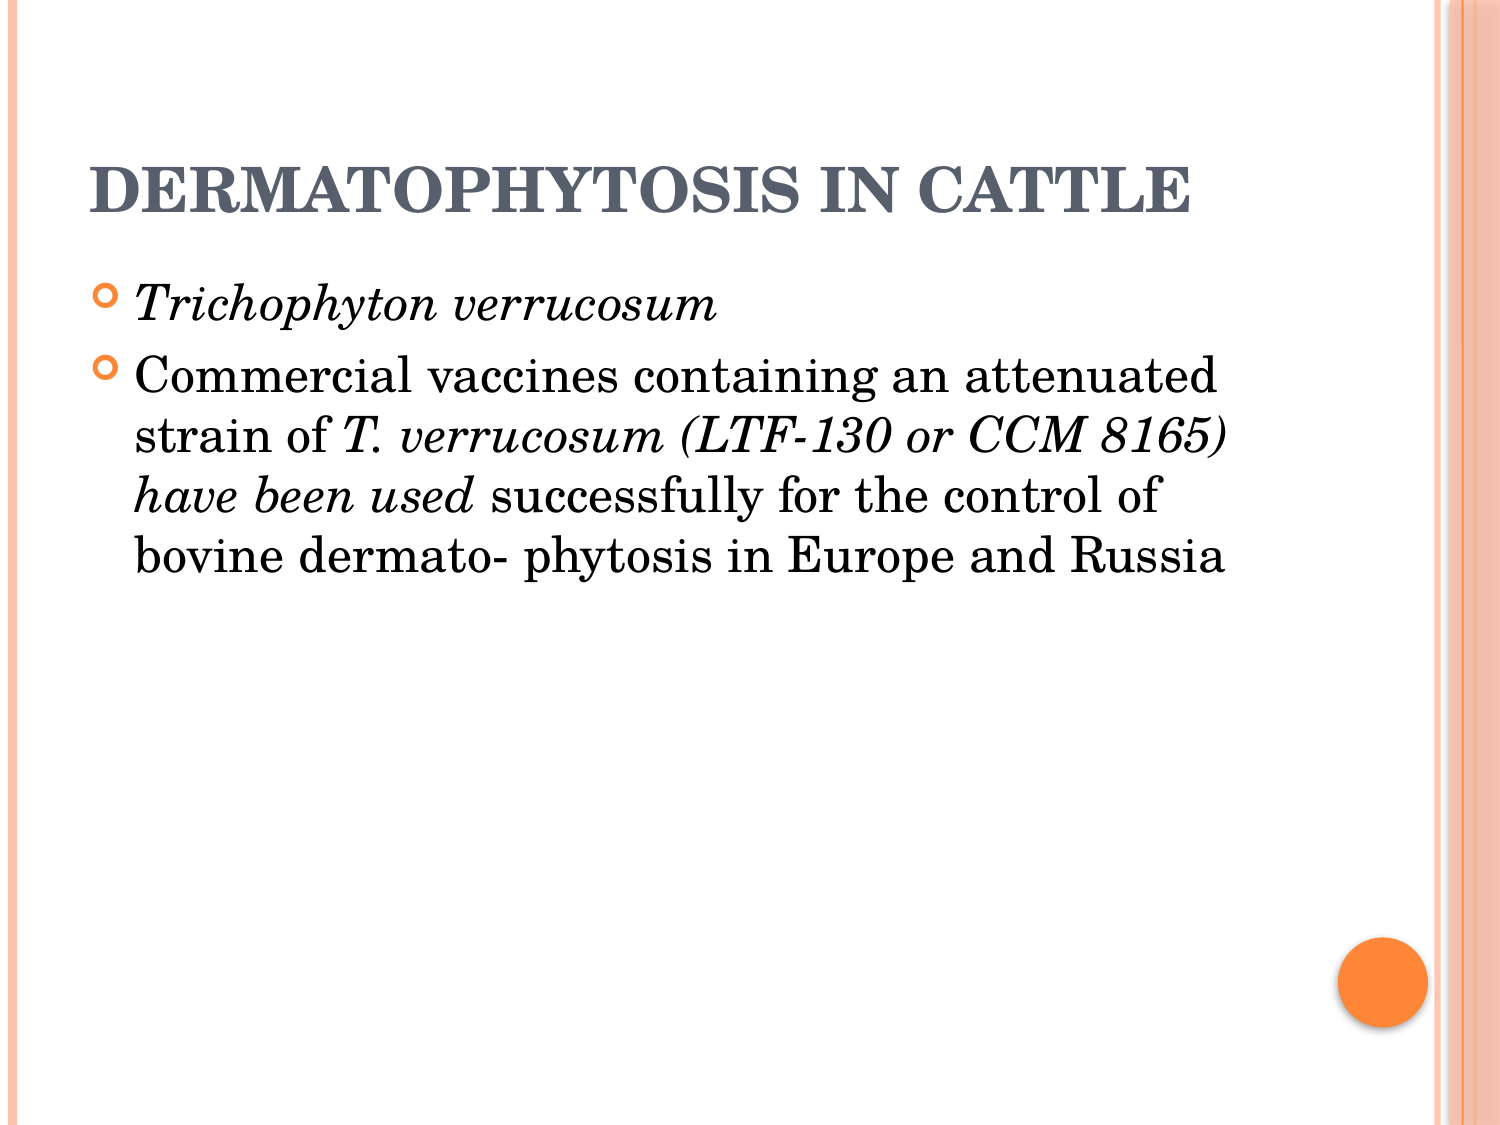

# Dermatophytosis in cattle
Trichophyton verrucosum
Commercial vaccines containing an attenuated strain of T. verrucosum (LTF-130 or CCM 8165) have been used successfully for the control of bovine dermato- phytosis in Europe and Russia